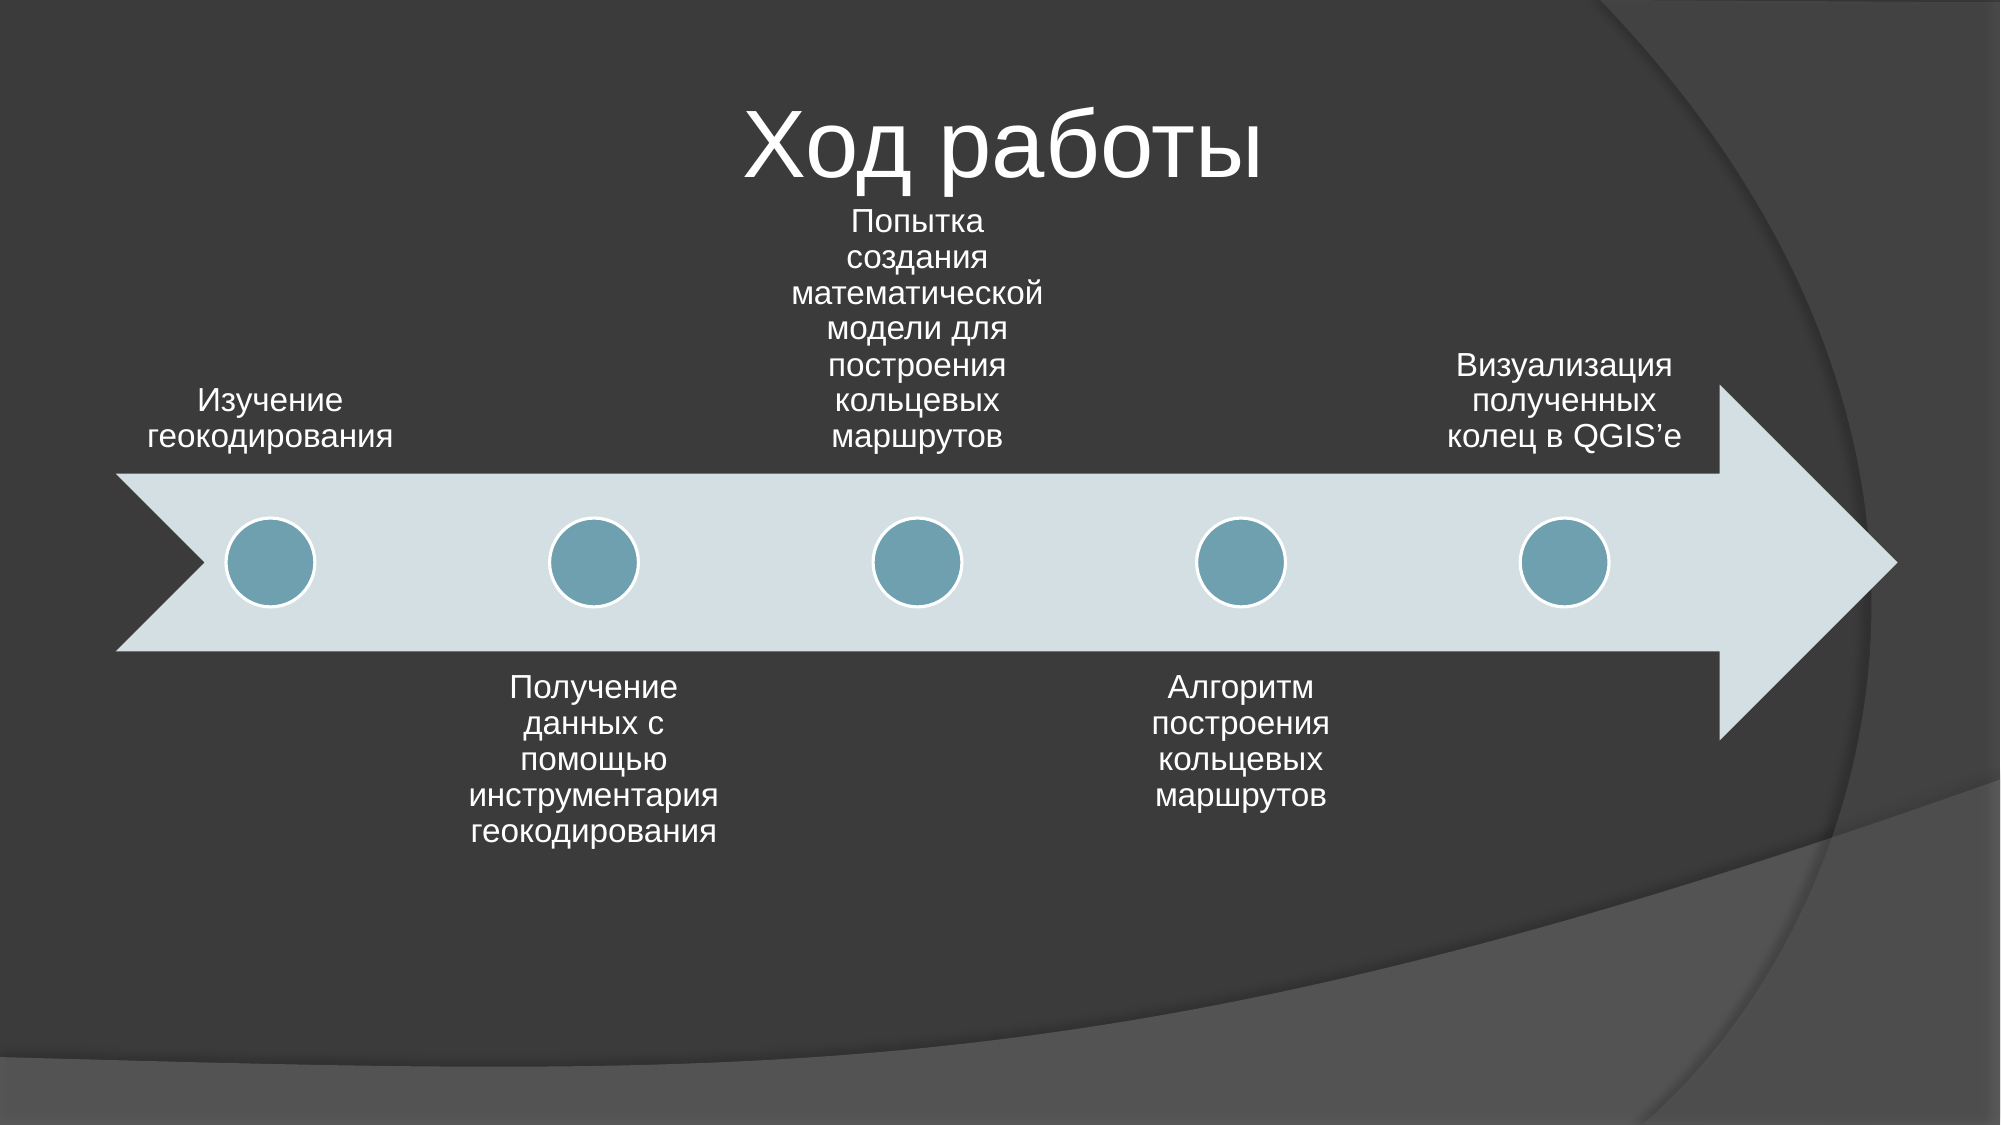

# Ход работы
Изучение геокодирования
Получение данных с помощью инструментария геокодирования
Попытка создания математической модели для построения кольцевых маршрутов
Алгоритм построения кольцевых маршрутов
Визуализация полученных колец в QGIS’е